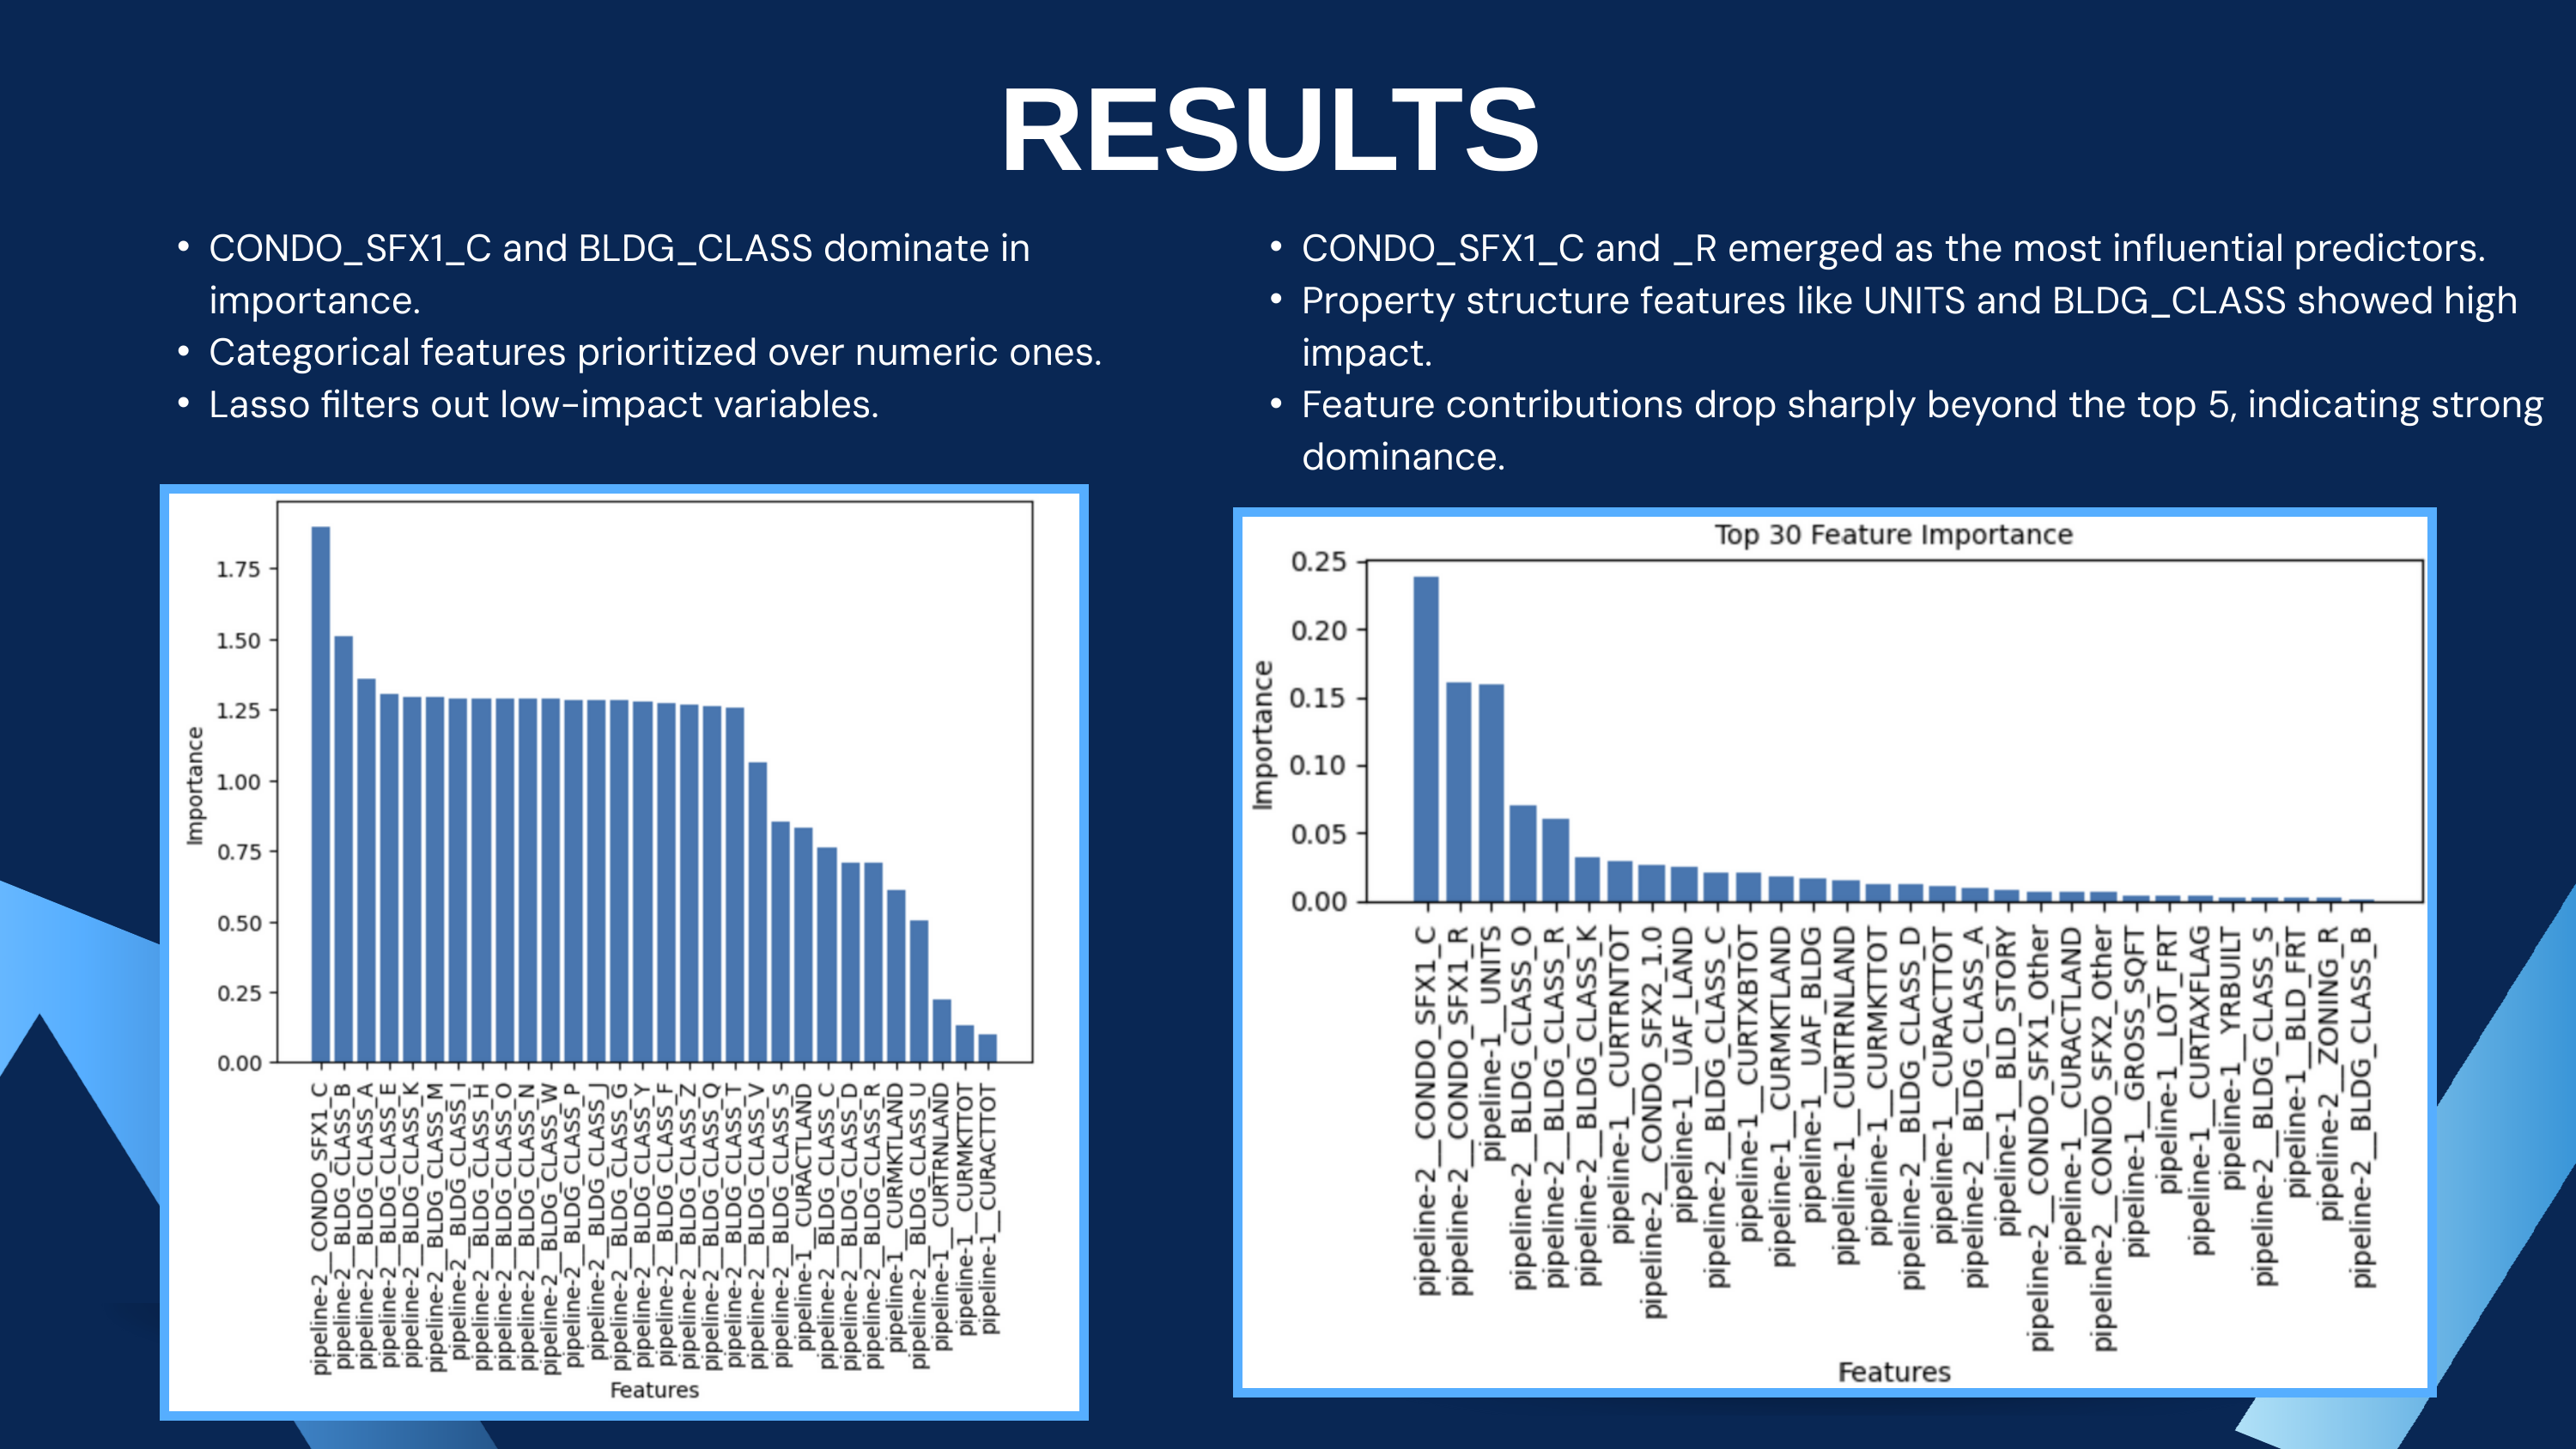

RESULTS
CONDO_SFX1_C and BLDG_CLASS dominate in importance.
Categorical features prioritized over numeric ones.
Lasso filters out low-impact variables.
CONDO_SFX1_C and _R emerged as the most influential predictors.
Property structure features like UNITS and BLDG_CLASS showed high impact.
Feature contributions drop sharply beyond the top 5, indicating strong dominance.